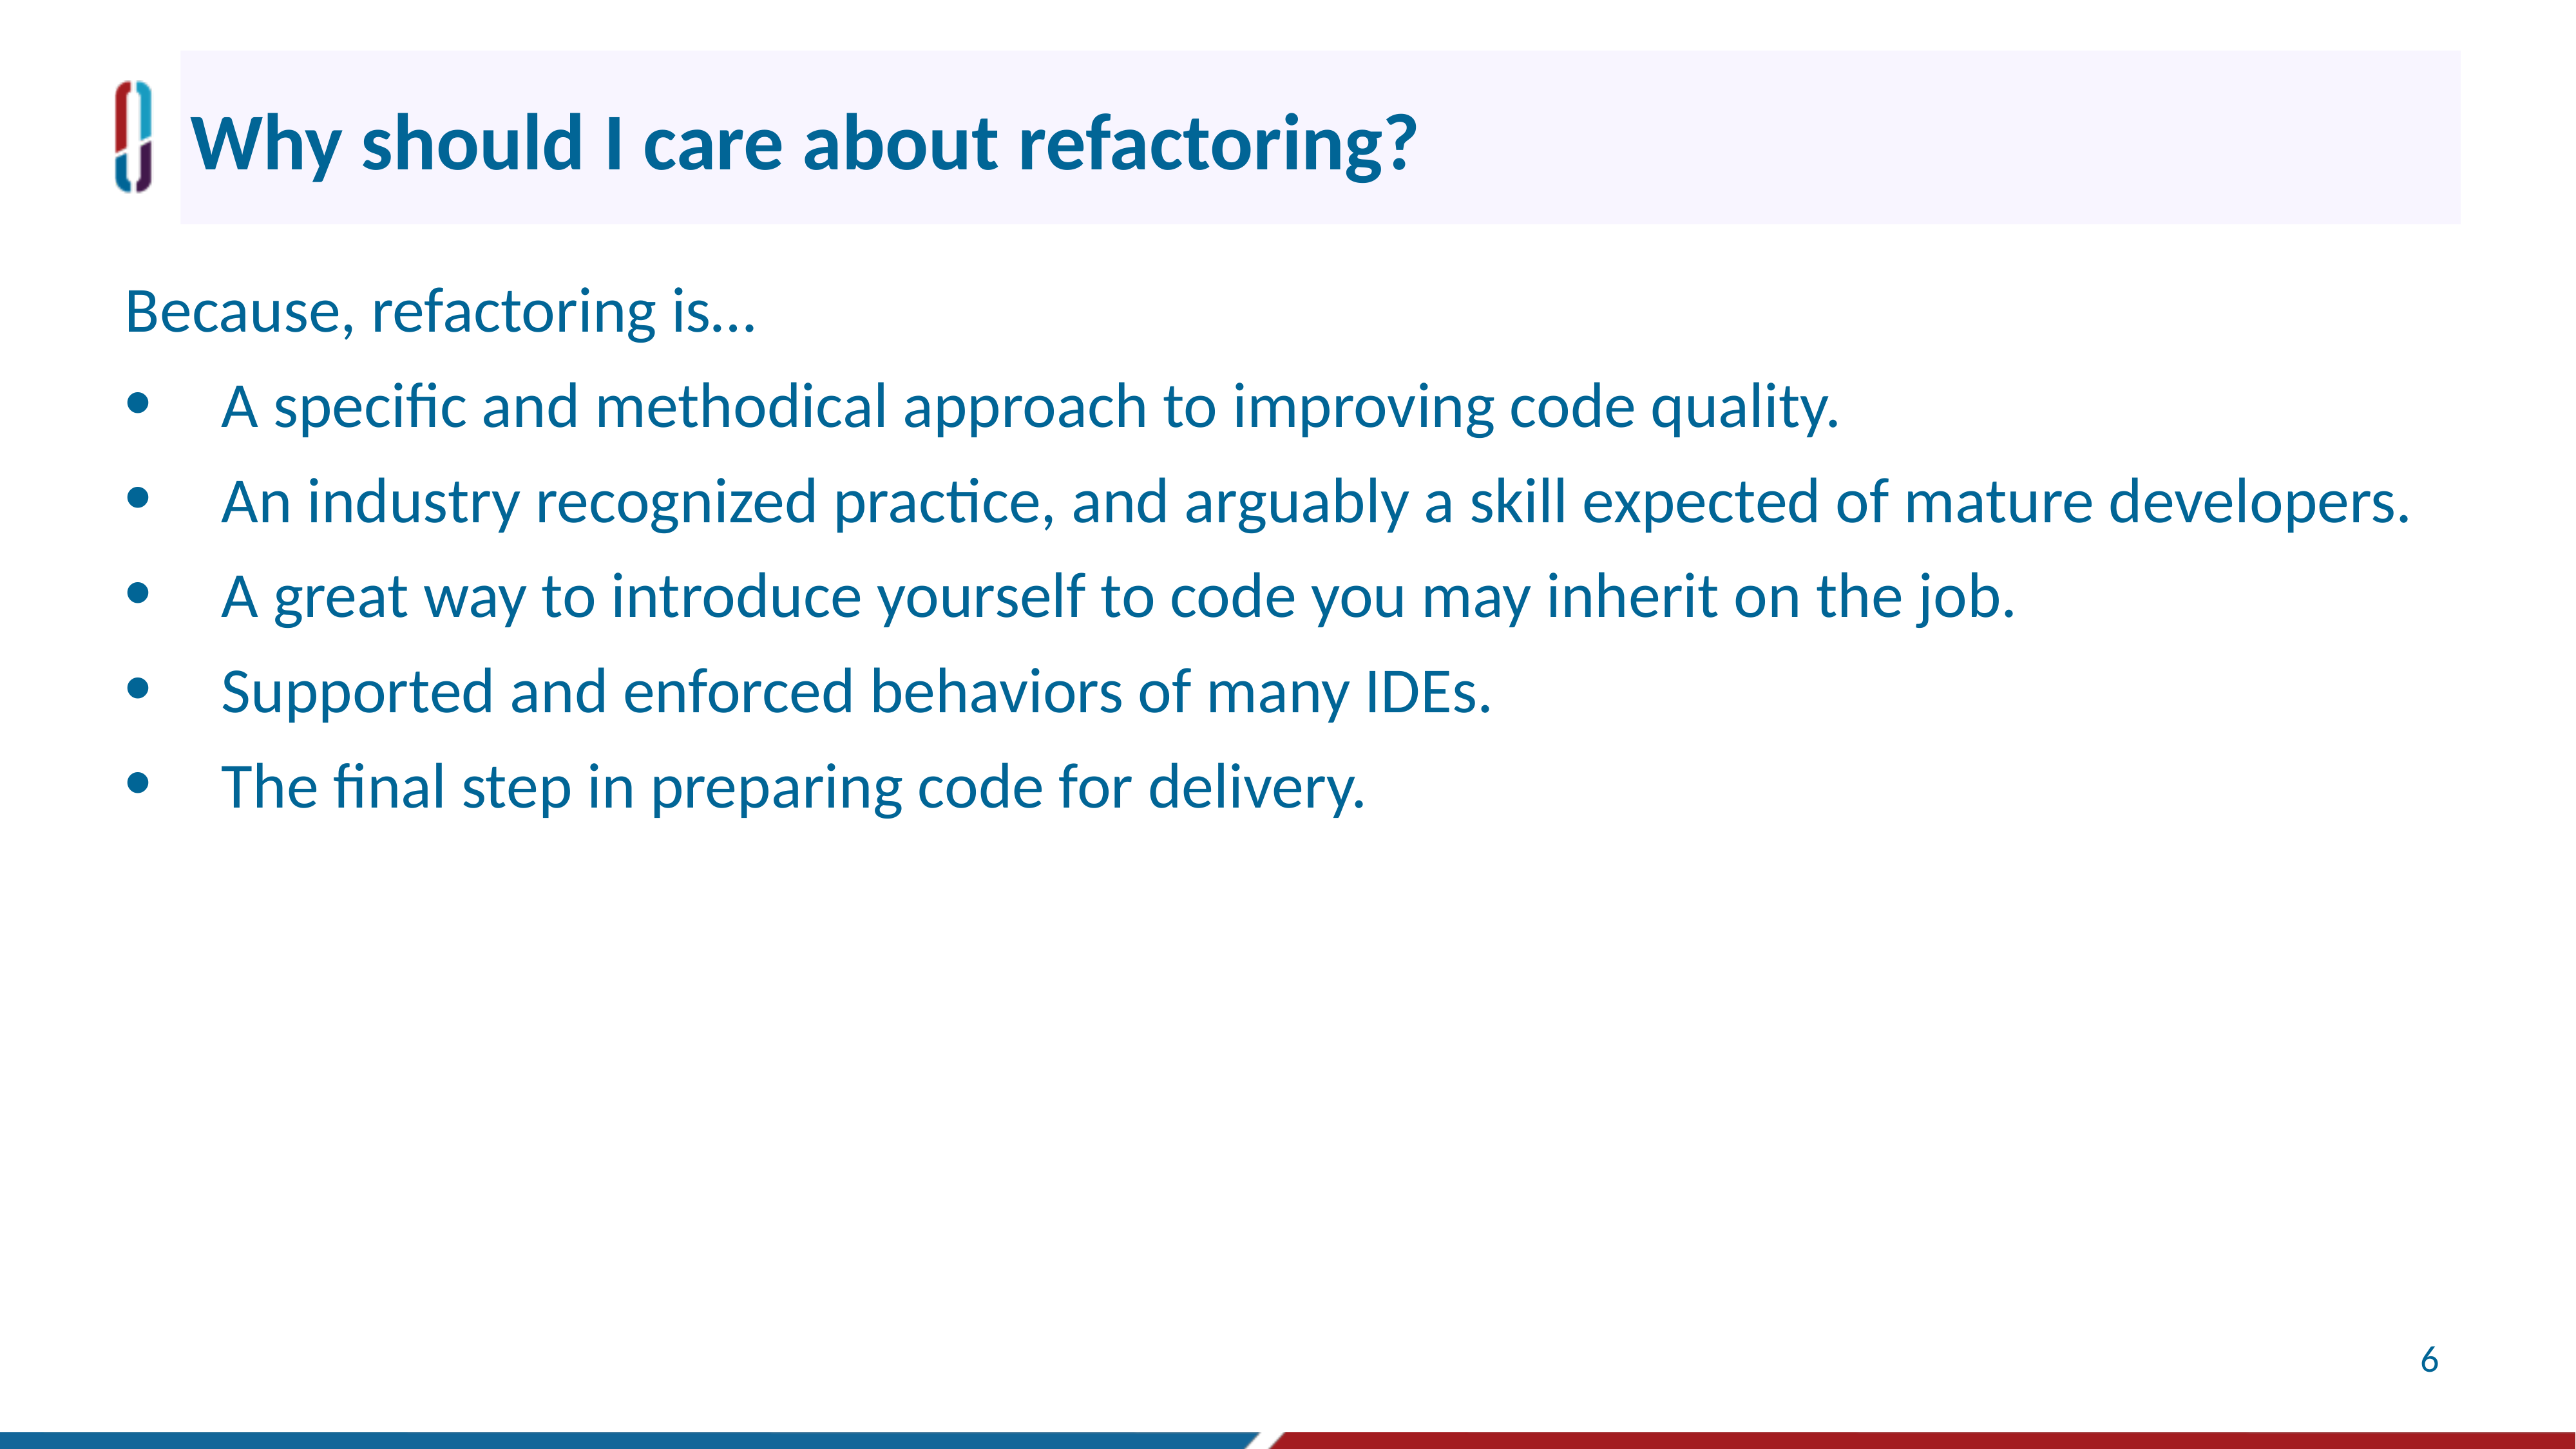

# Why should I care about refactoring?
Because, refactoring is…
A specific and methodical approach to improving code quality.
An industry recognized practice, and arguably a skill expected of mature developers.
A great way to introduce yourself to code you may inherit on the job.
Supported and enforced behaviors of many IDEs.
The final step in preparing code for delivery.